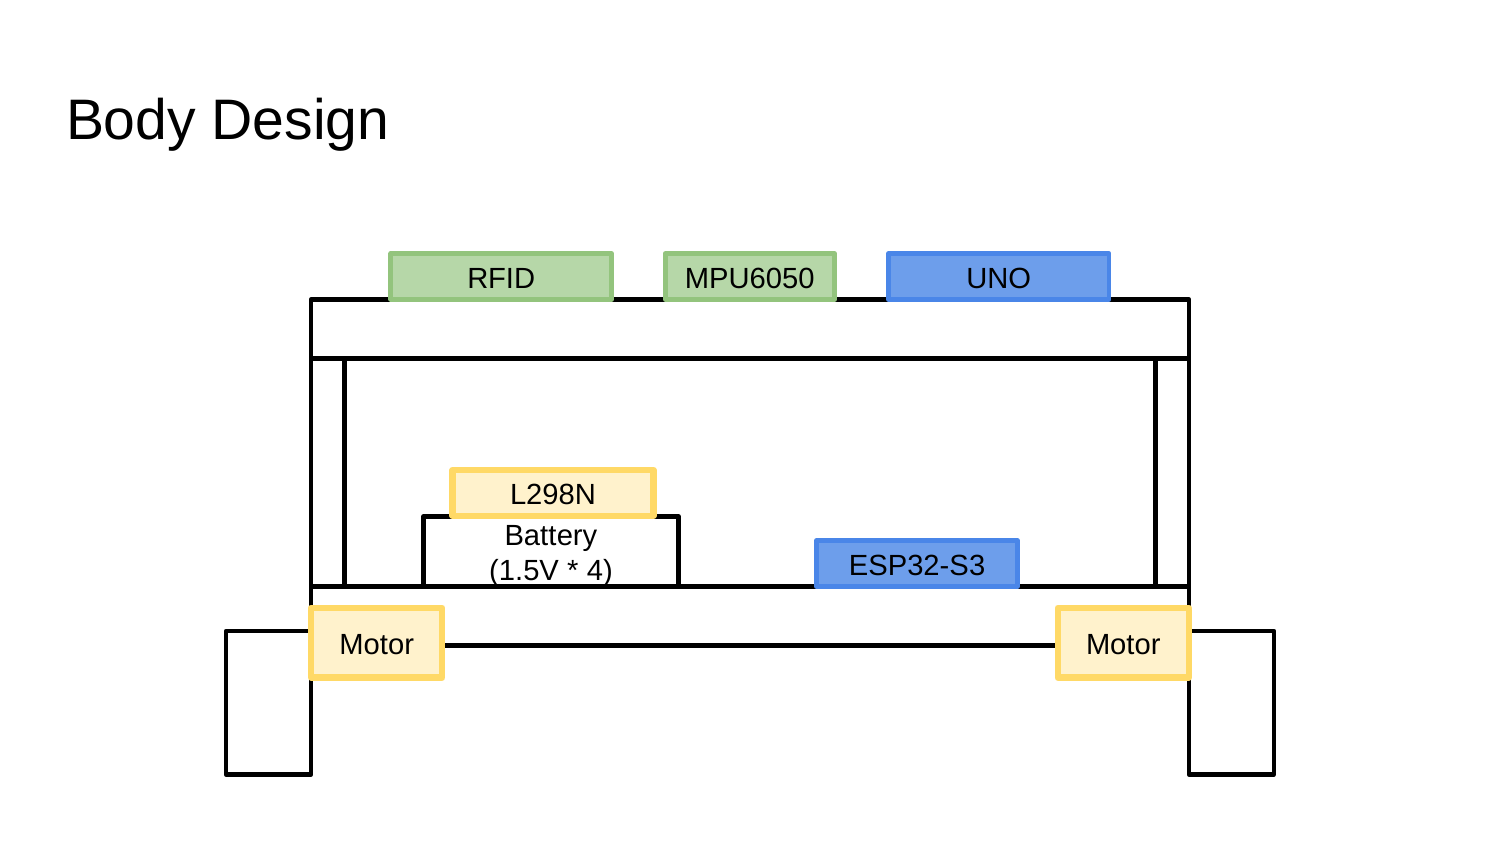

# Body Design
RFID
MPU6050
UNO

L298N
Battery
(1.5V * 4)
ESP32-S3

Motor
Motor